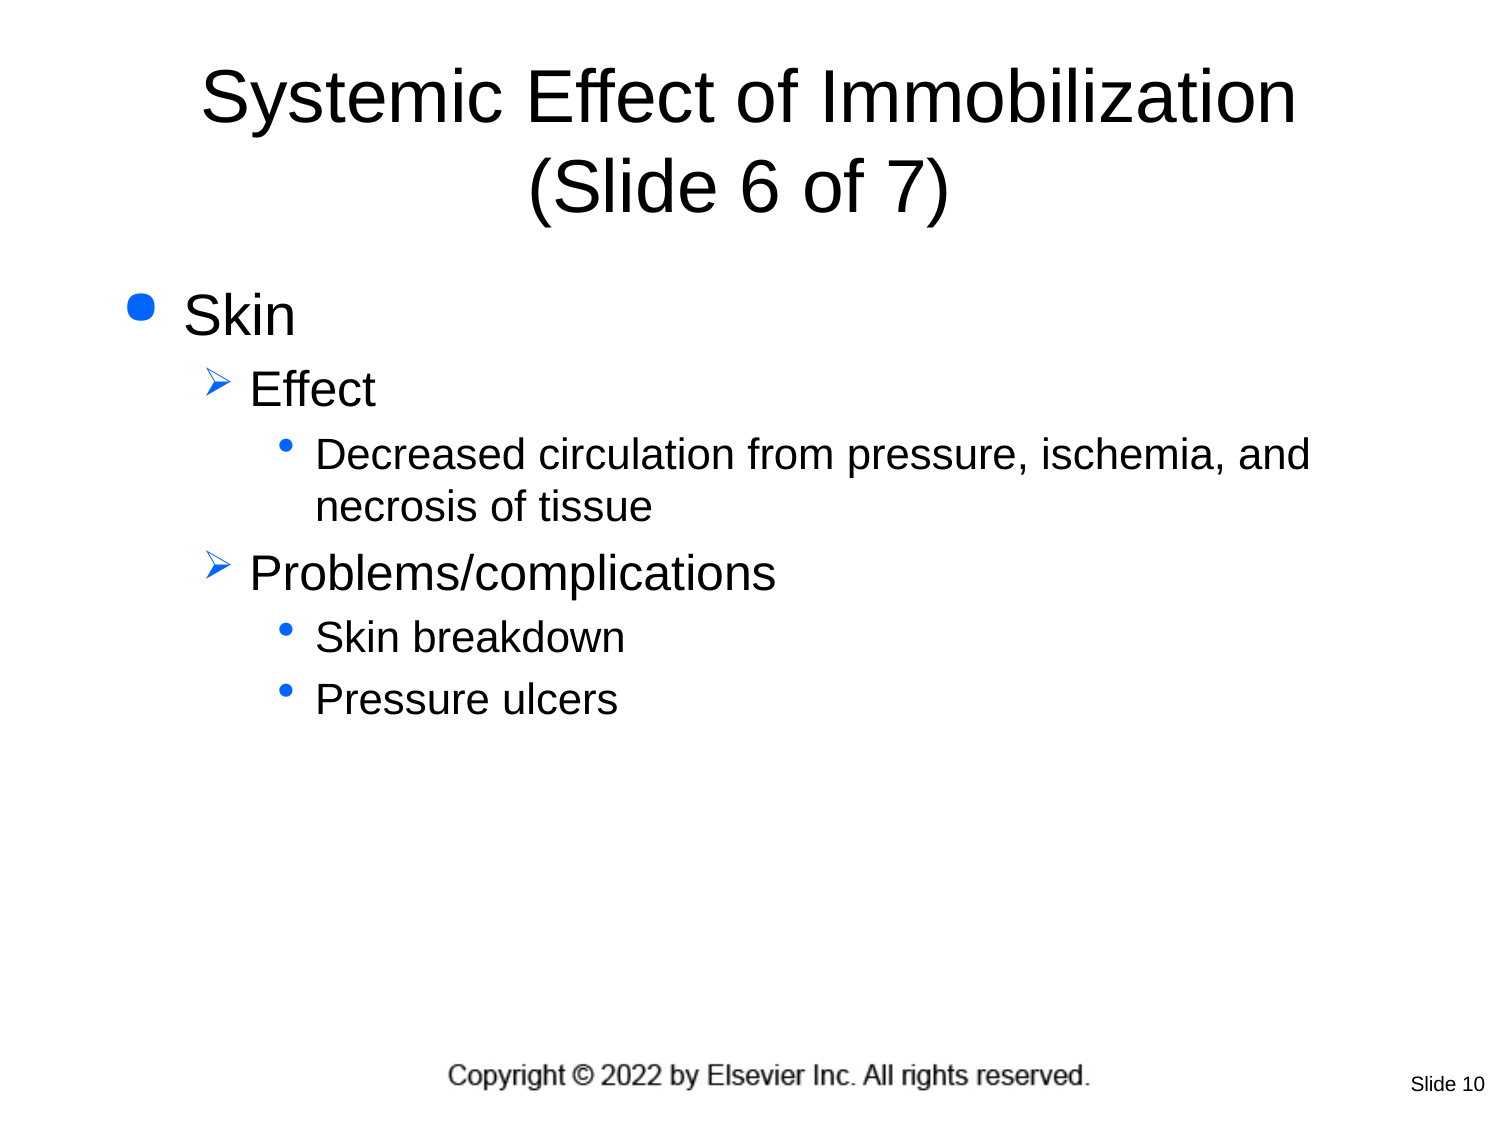

# Systemic Effect of Immobilization (Slide 6 of 7)
Skin
Effect
Decreased circulation from pressure, ischemia, and necrosis of tissue
Problems/complications
Skin breakdown
Pressure ulcers
Slide 10